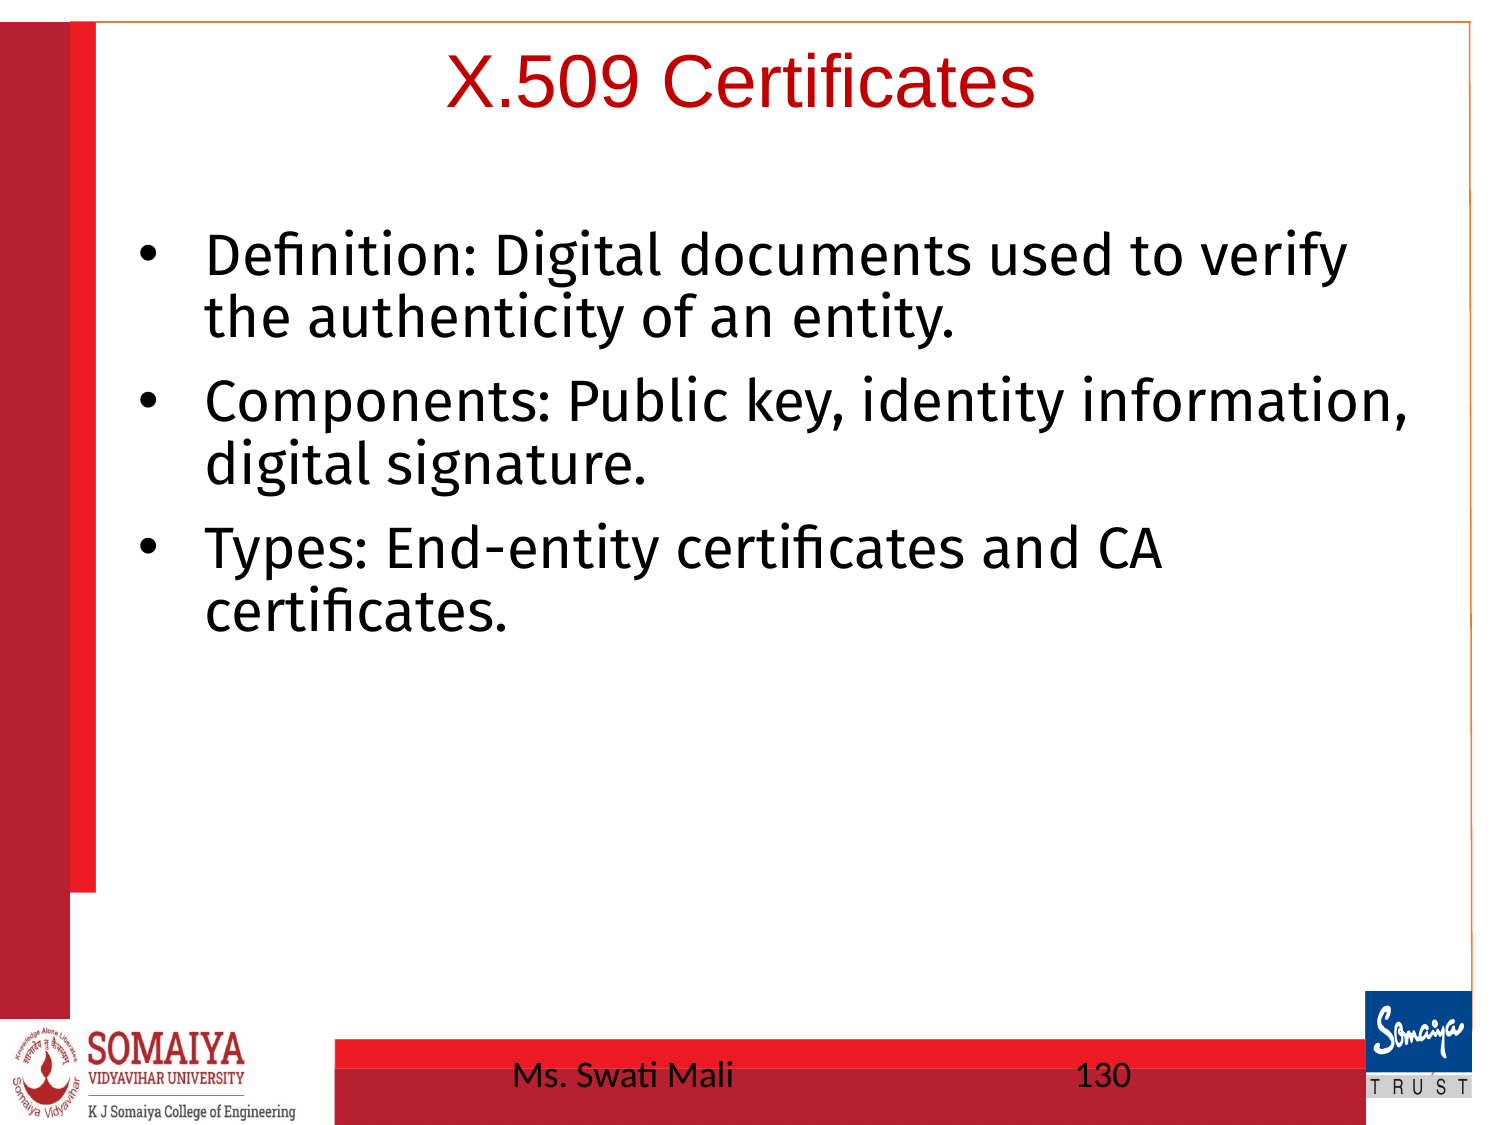

# X.509 Certificates
Definition: Digital documents used to verify the authenticity of an entity.
Components: Public key, identity information, digital signature.
Types: End-entity certificates and CA certificates.

Ms. Swati Mali
130